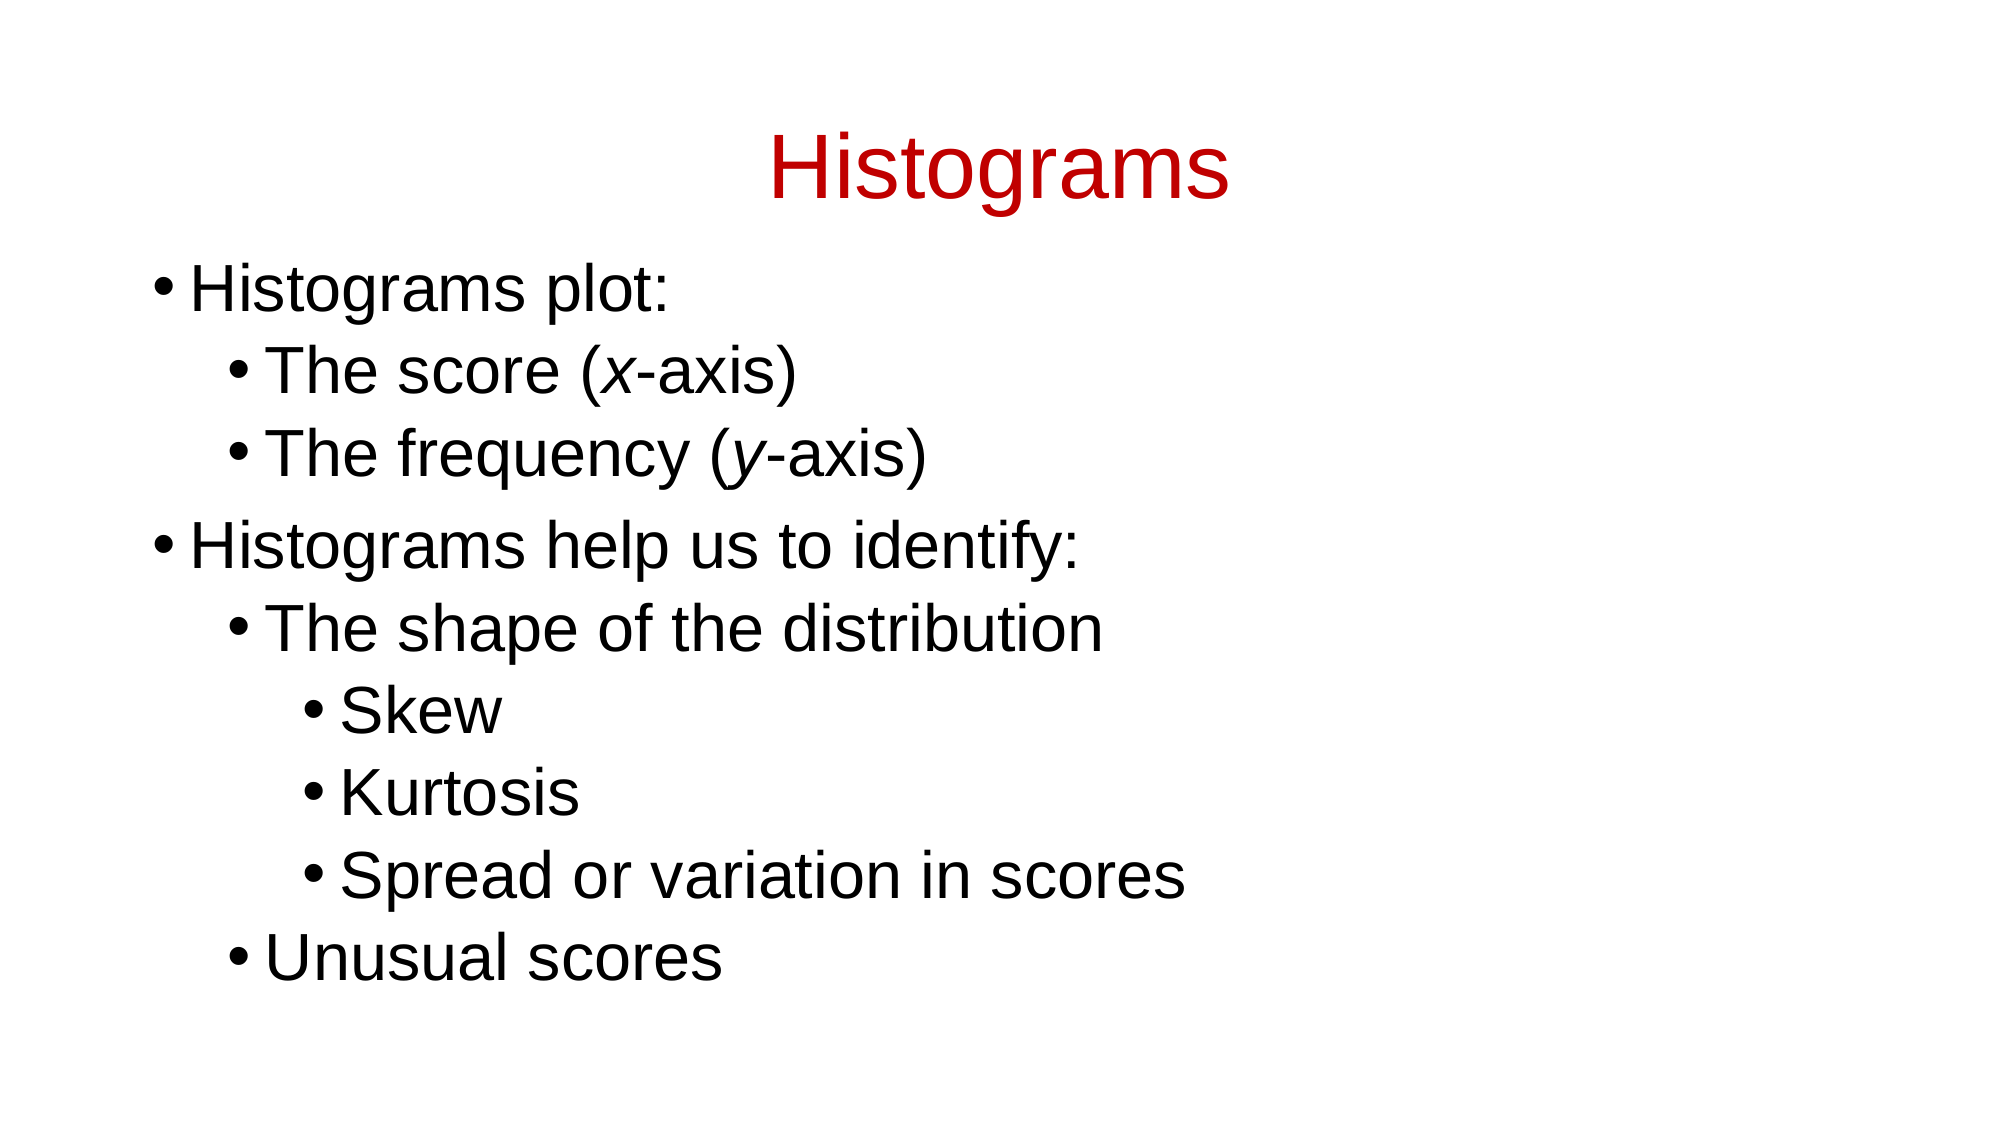

# Histograms
Histograms plot:
The score (x-axis)
The frequency (y-axis)
Histograms help us to identify:
The shape of the distribution
Skew
Kurtosis
Spread or variation in scores
Unusual scores